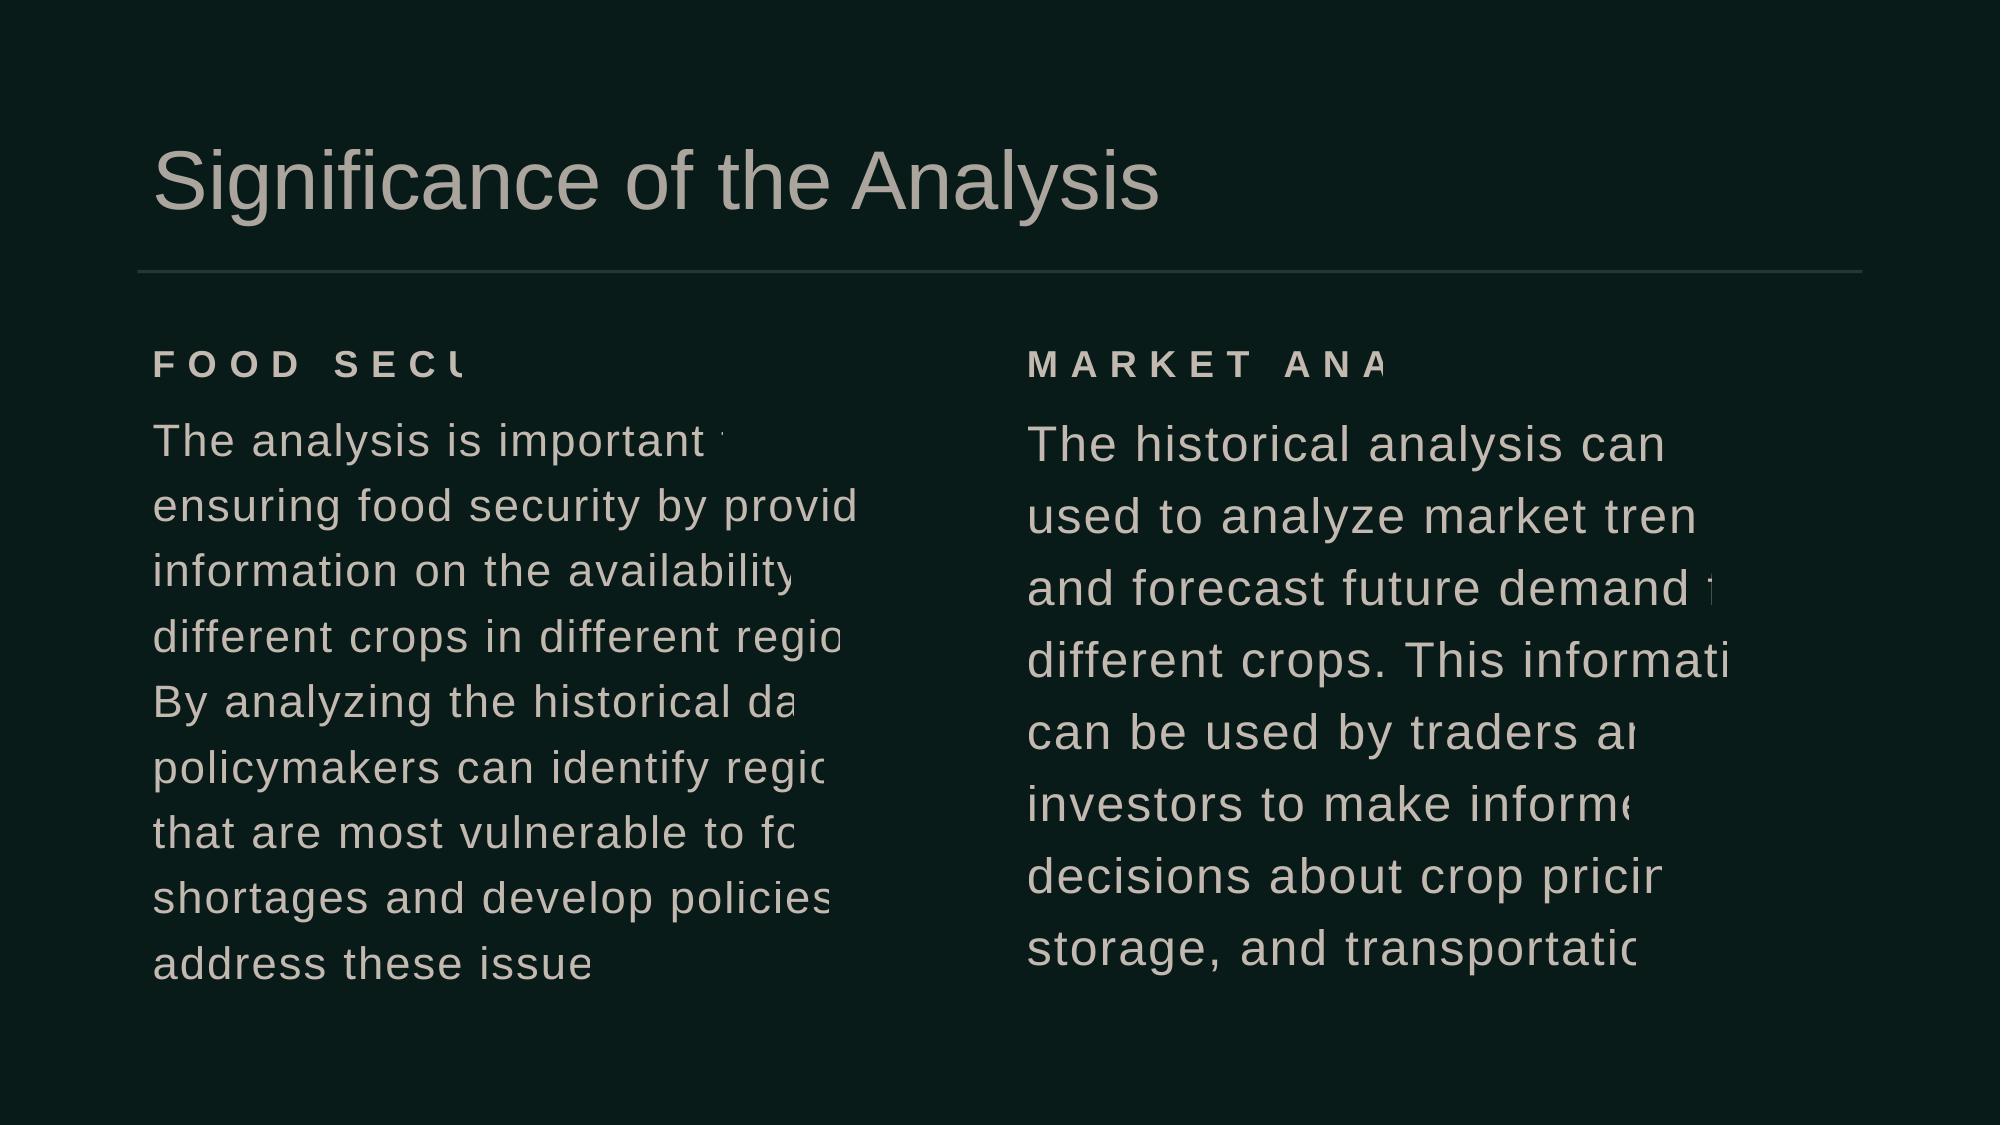

# Significance of the Analysis
Market Analysis
Food Security
The analysis is important for ensuring food security by providing information on the availability of different crops in different regions. By analyzing the historical data, policymakers can identify regions that are most vulnerable to food shortages and develop policies to address these issues.
The historical analysis can be used to analyze market trends and forecast future demand for different crops. This information can be used by traders and investors to make informed decisions about crop pricing, storage, and transportation.